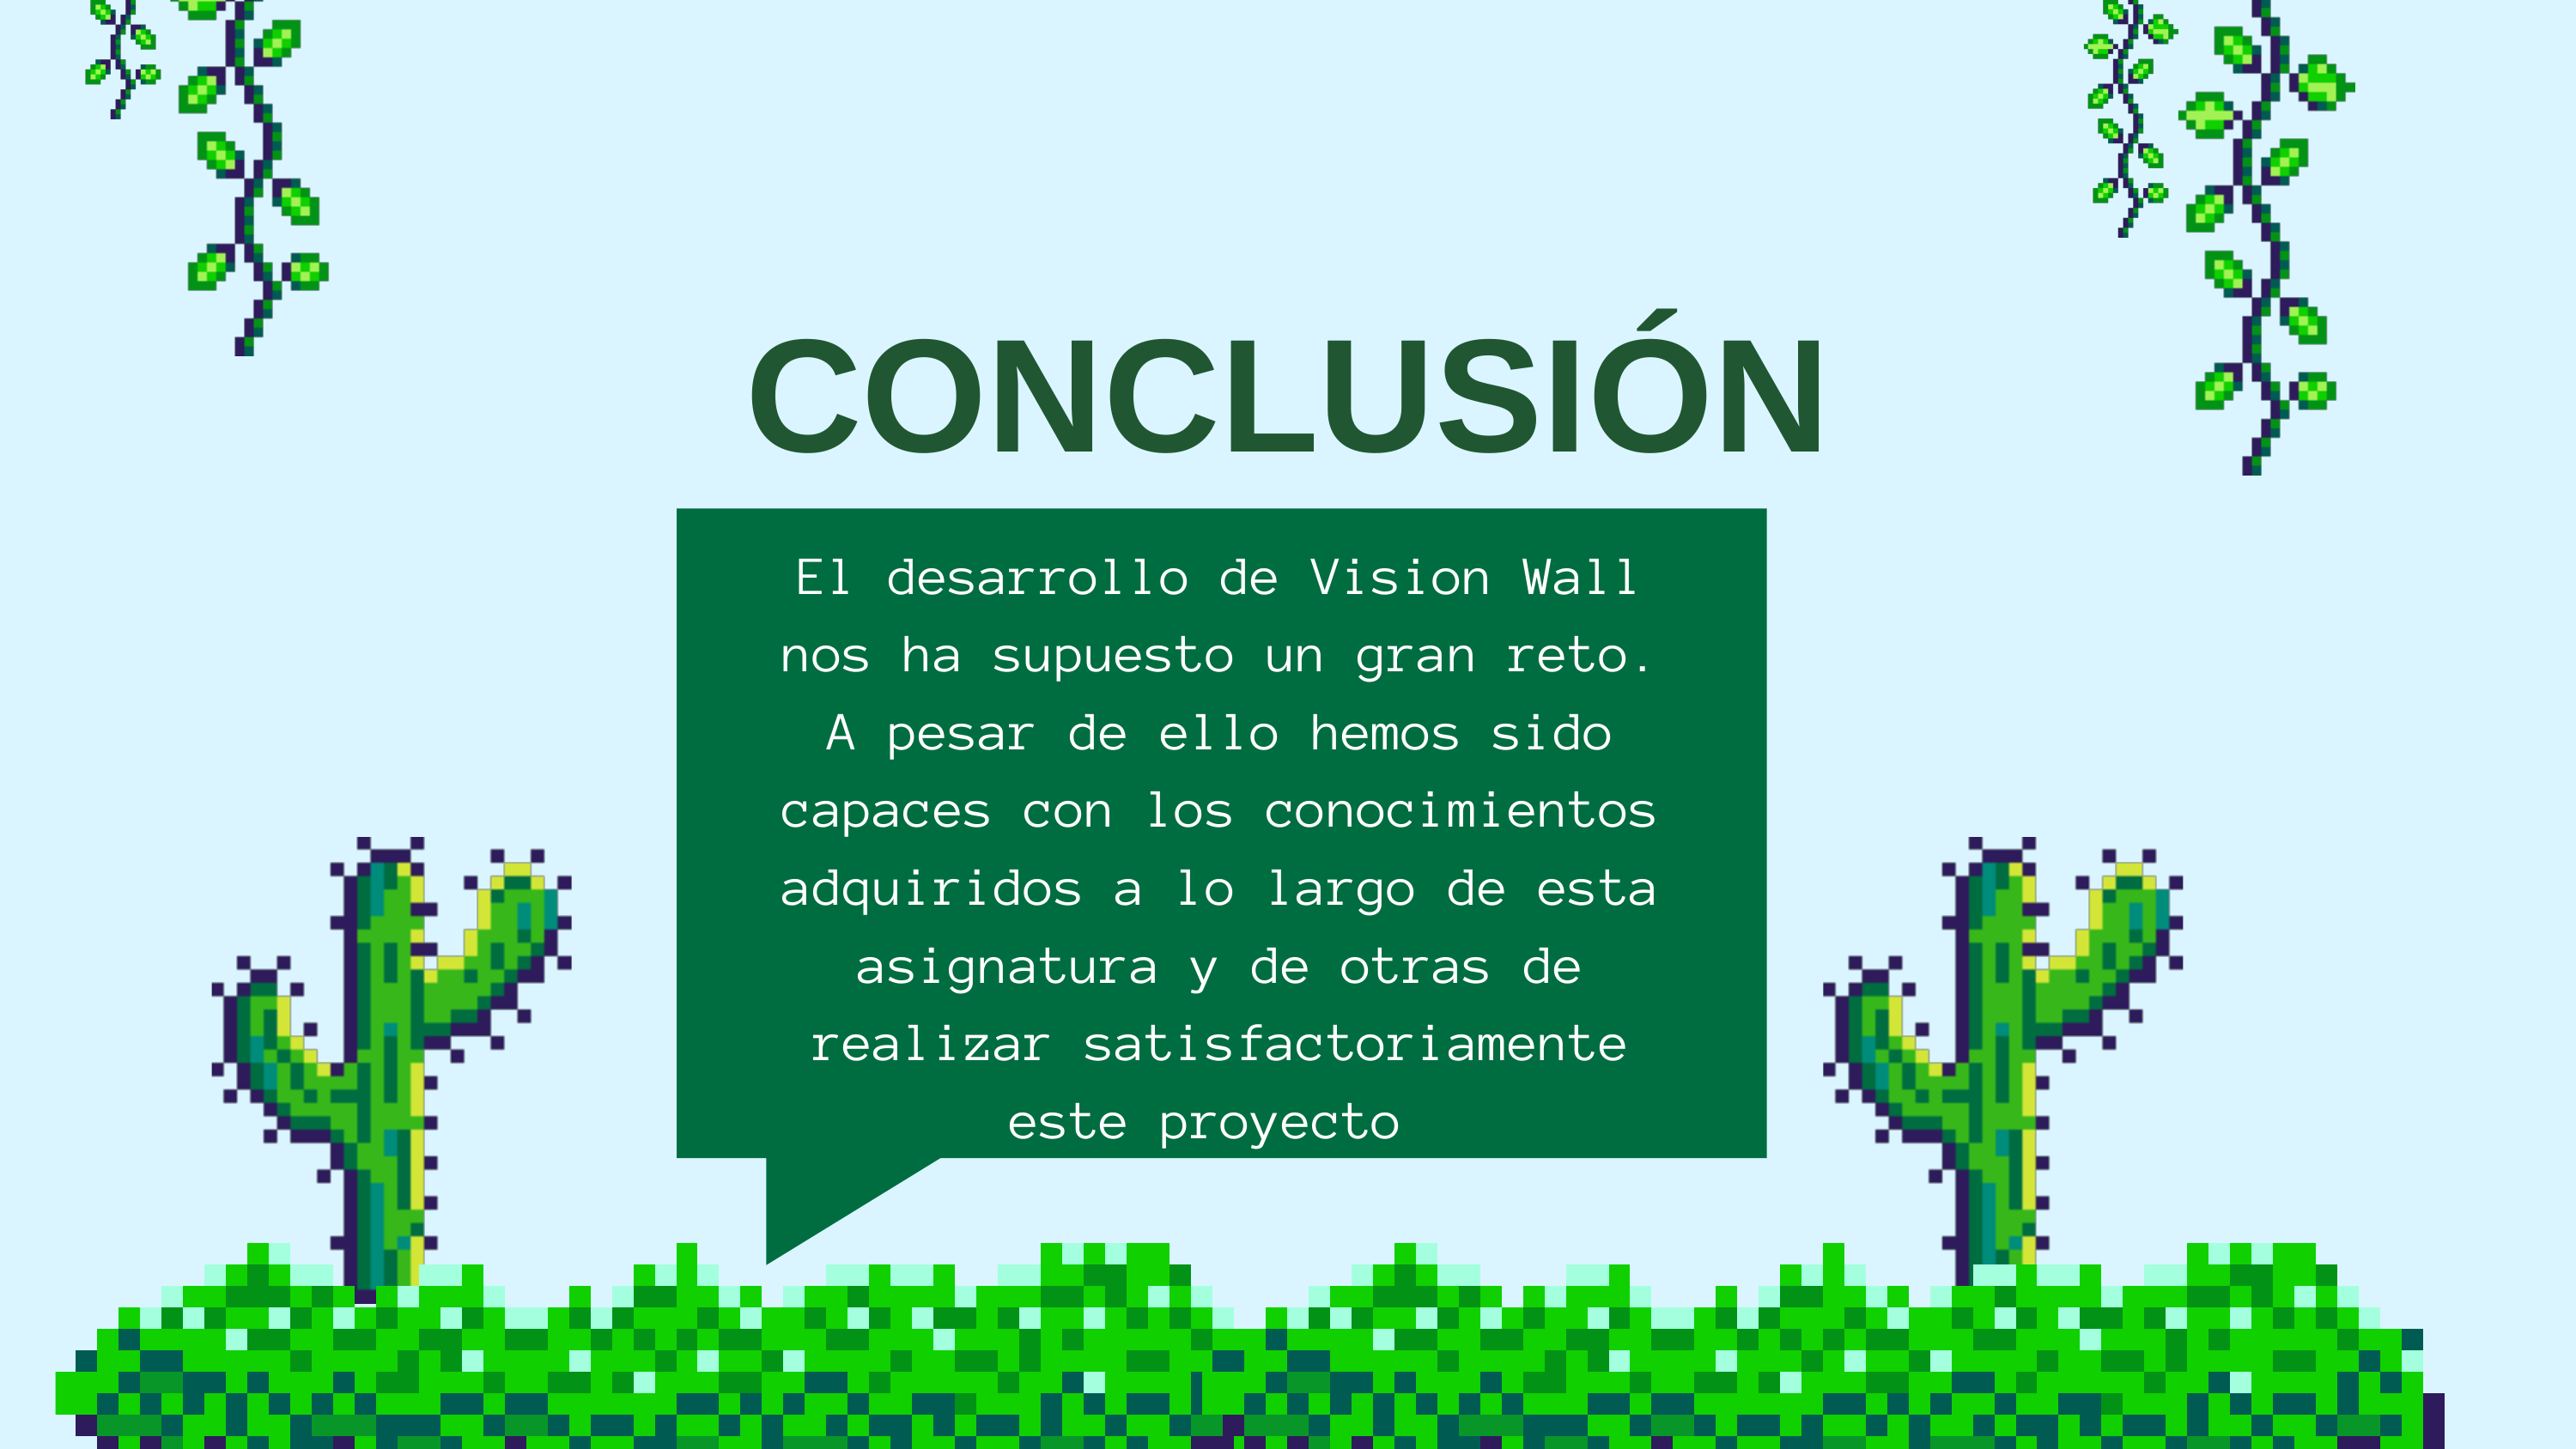

CONCLUSIÓN

El desarrollo de Vision Wall nos ha supuesto un gran reto. A pesar de ello hemos sido capaces con los conocimientos adquiridos a lo largo de esta asignatura y de otras de realizar satisfactoriamente este proyecto